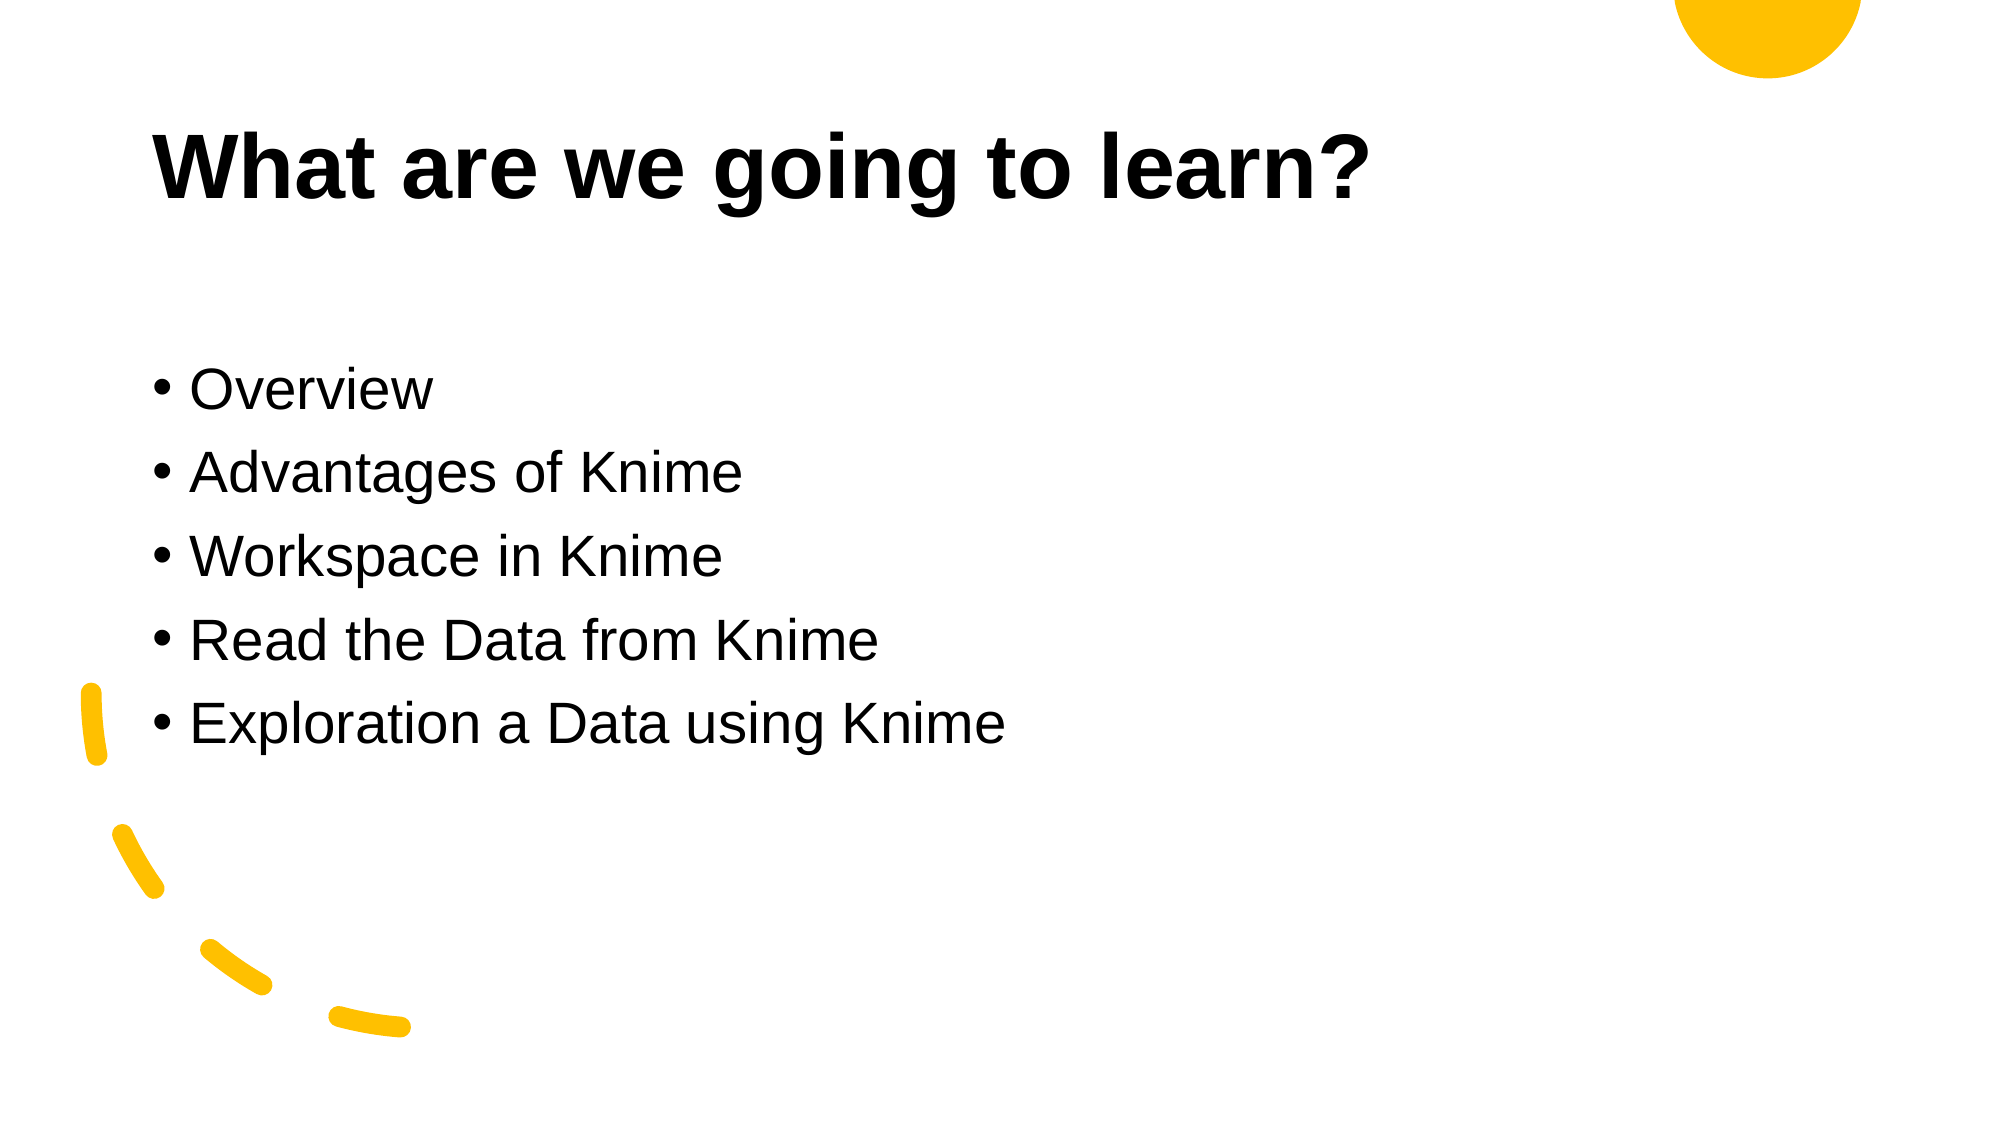

# What are we going to learn?
Overview
Advantages of Knime
Workspace in Knime
Read the Data from Knime
Exploration a Data using Knime